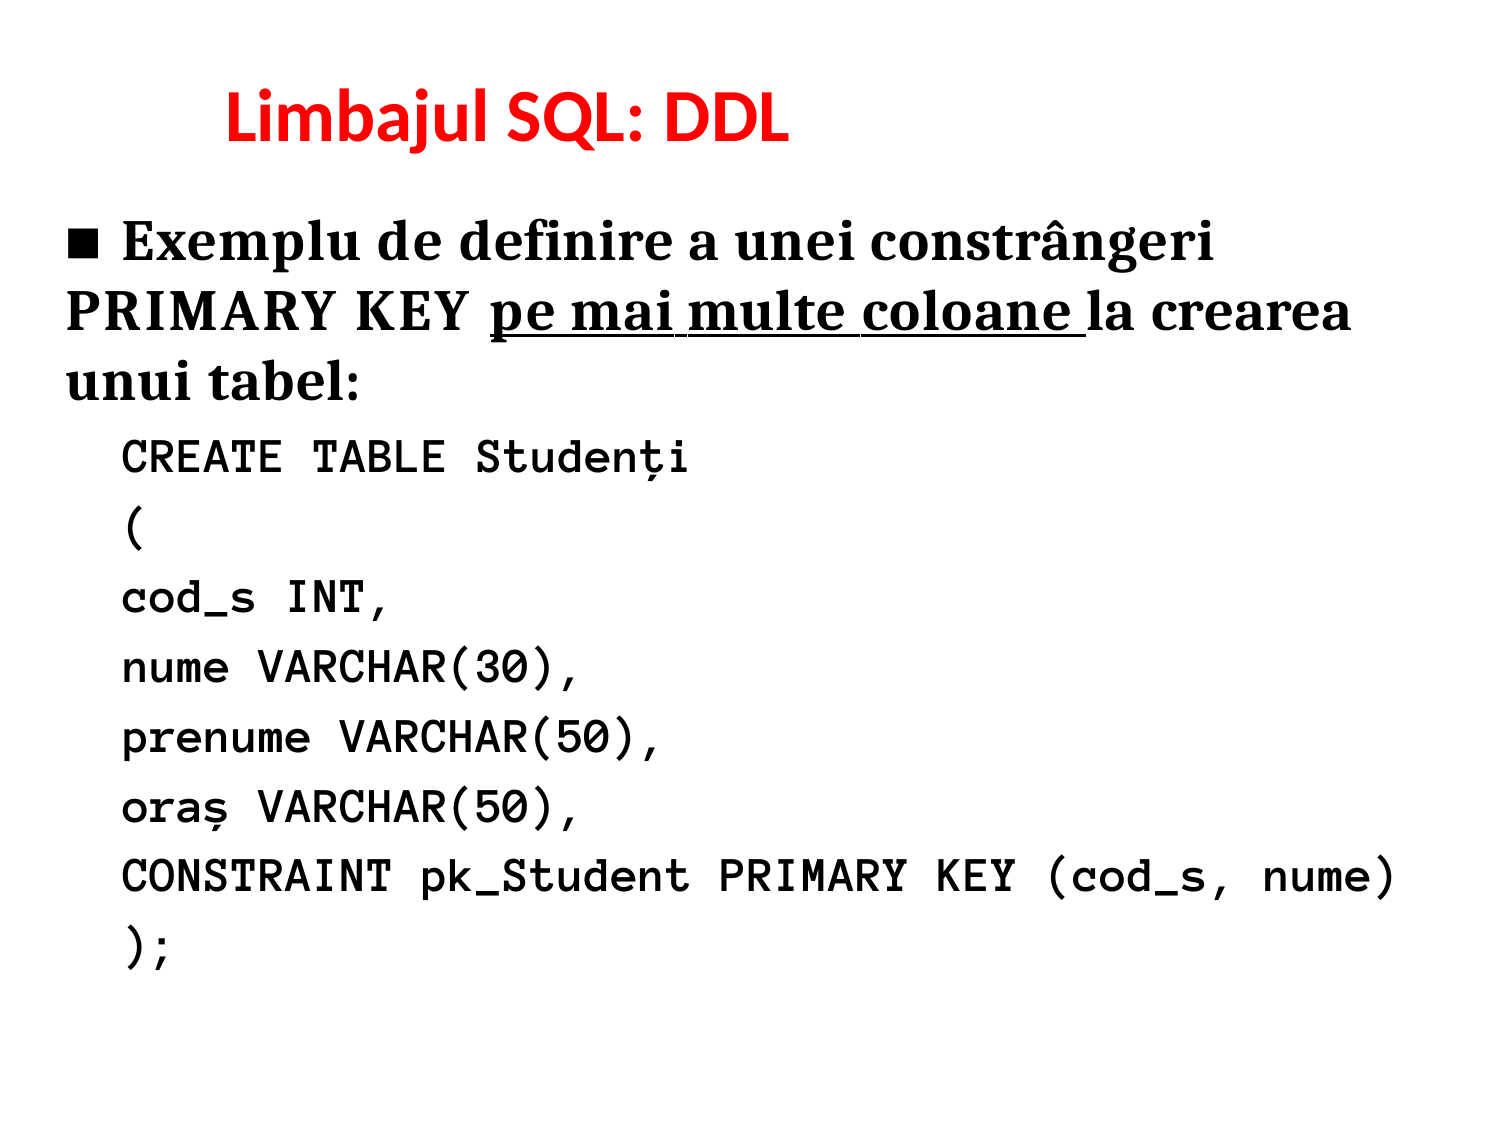

# Limbajul SQL: DDL
◼	Exemplu de definire a unei constrângeri PRIMARY KEY pe mai multe coloane la crearea unui tabel:
CREATE TABLE Studenți
(
cod_s INT,
nume VARCHAR(30),
prenume VARCHAR(50),
oraș VARCHAR(50),
CONSTRAINT pk_Student PRIMARY KEY (cod_s, nume)
);